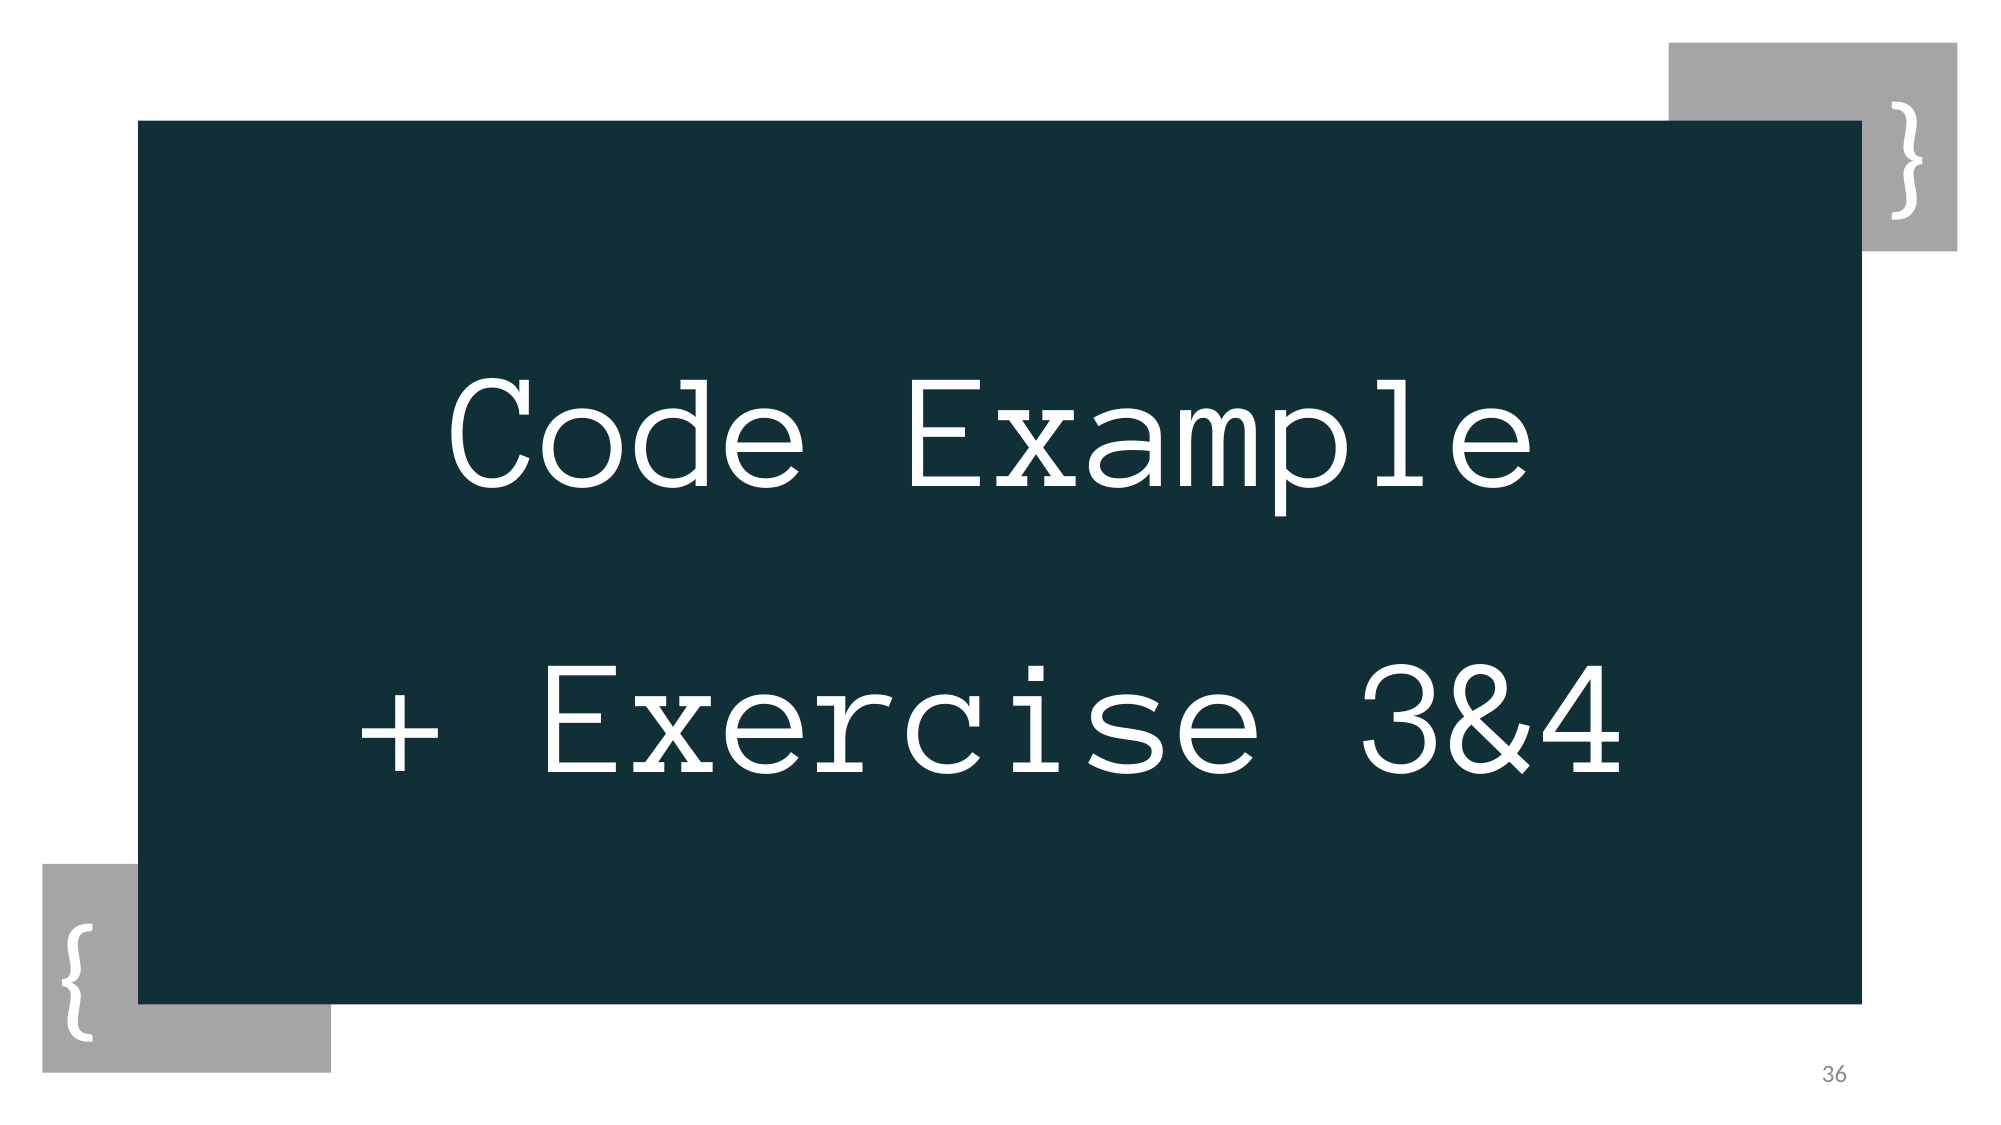

}

Code Example
+ Exercise 3&4
{
36